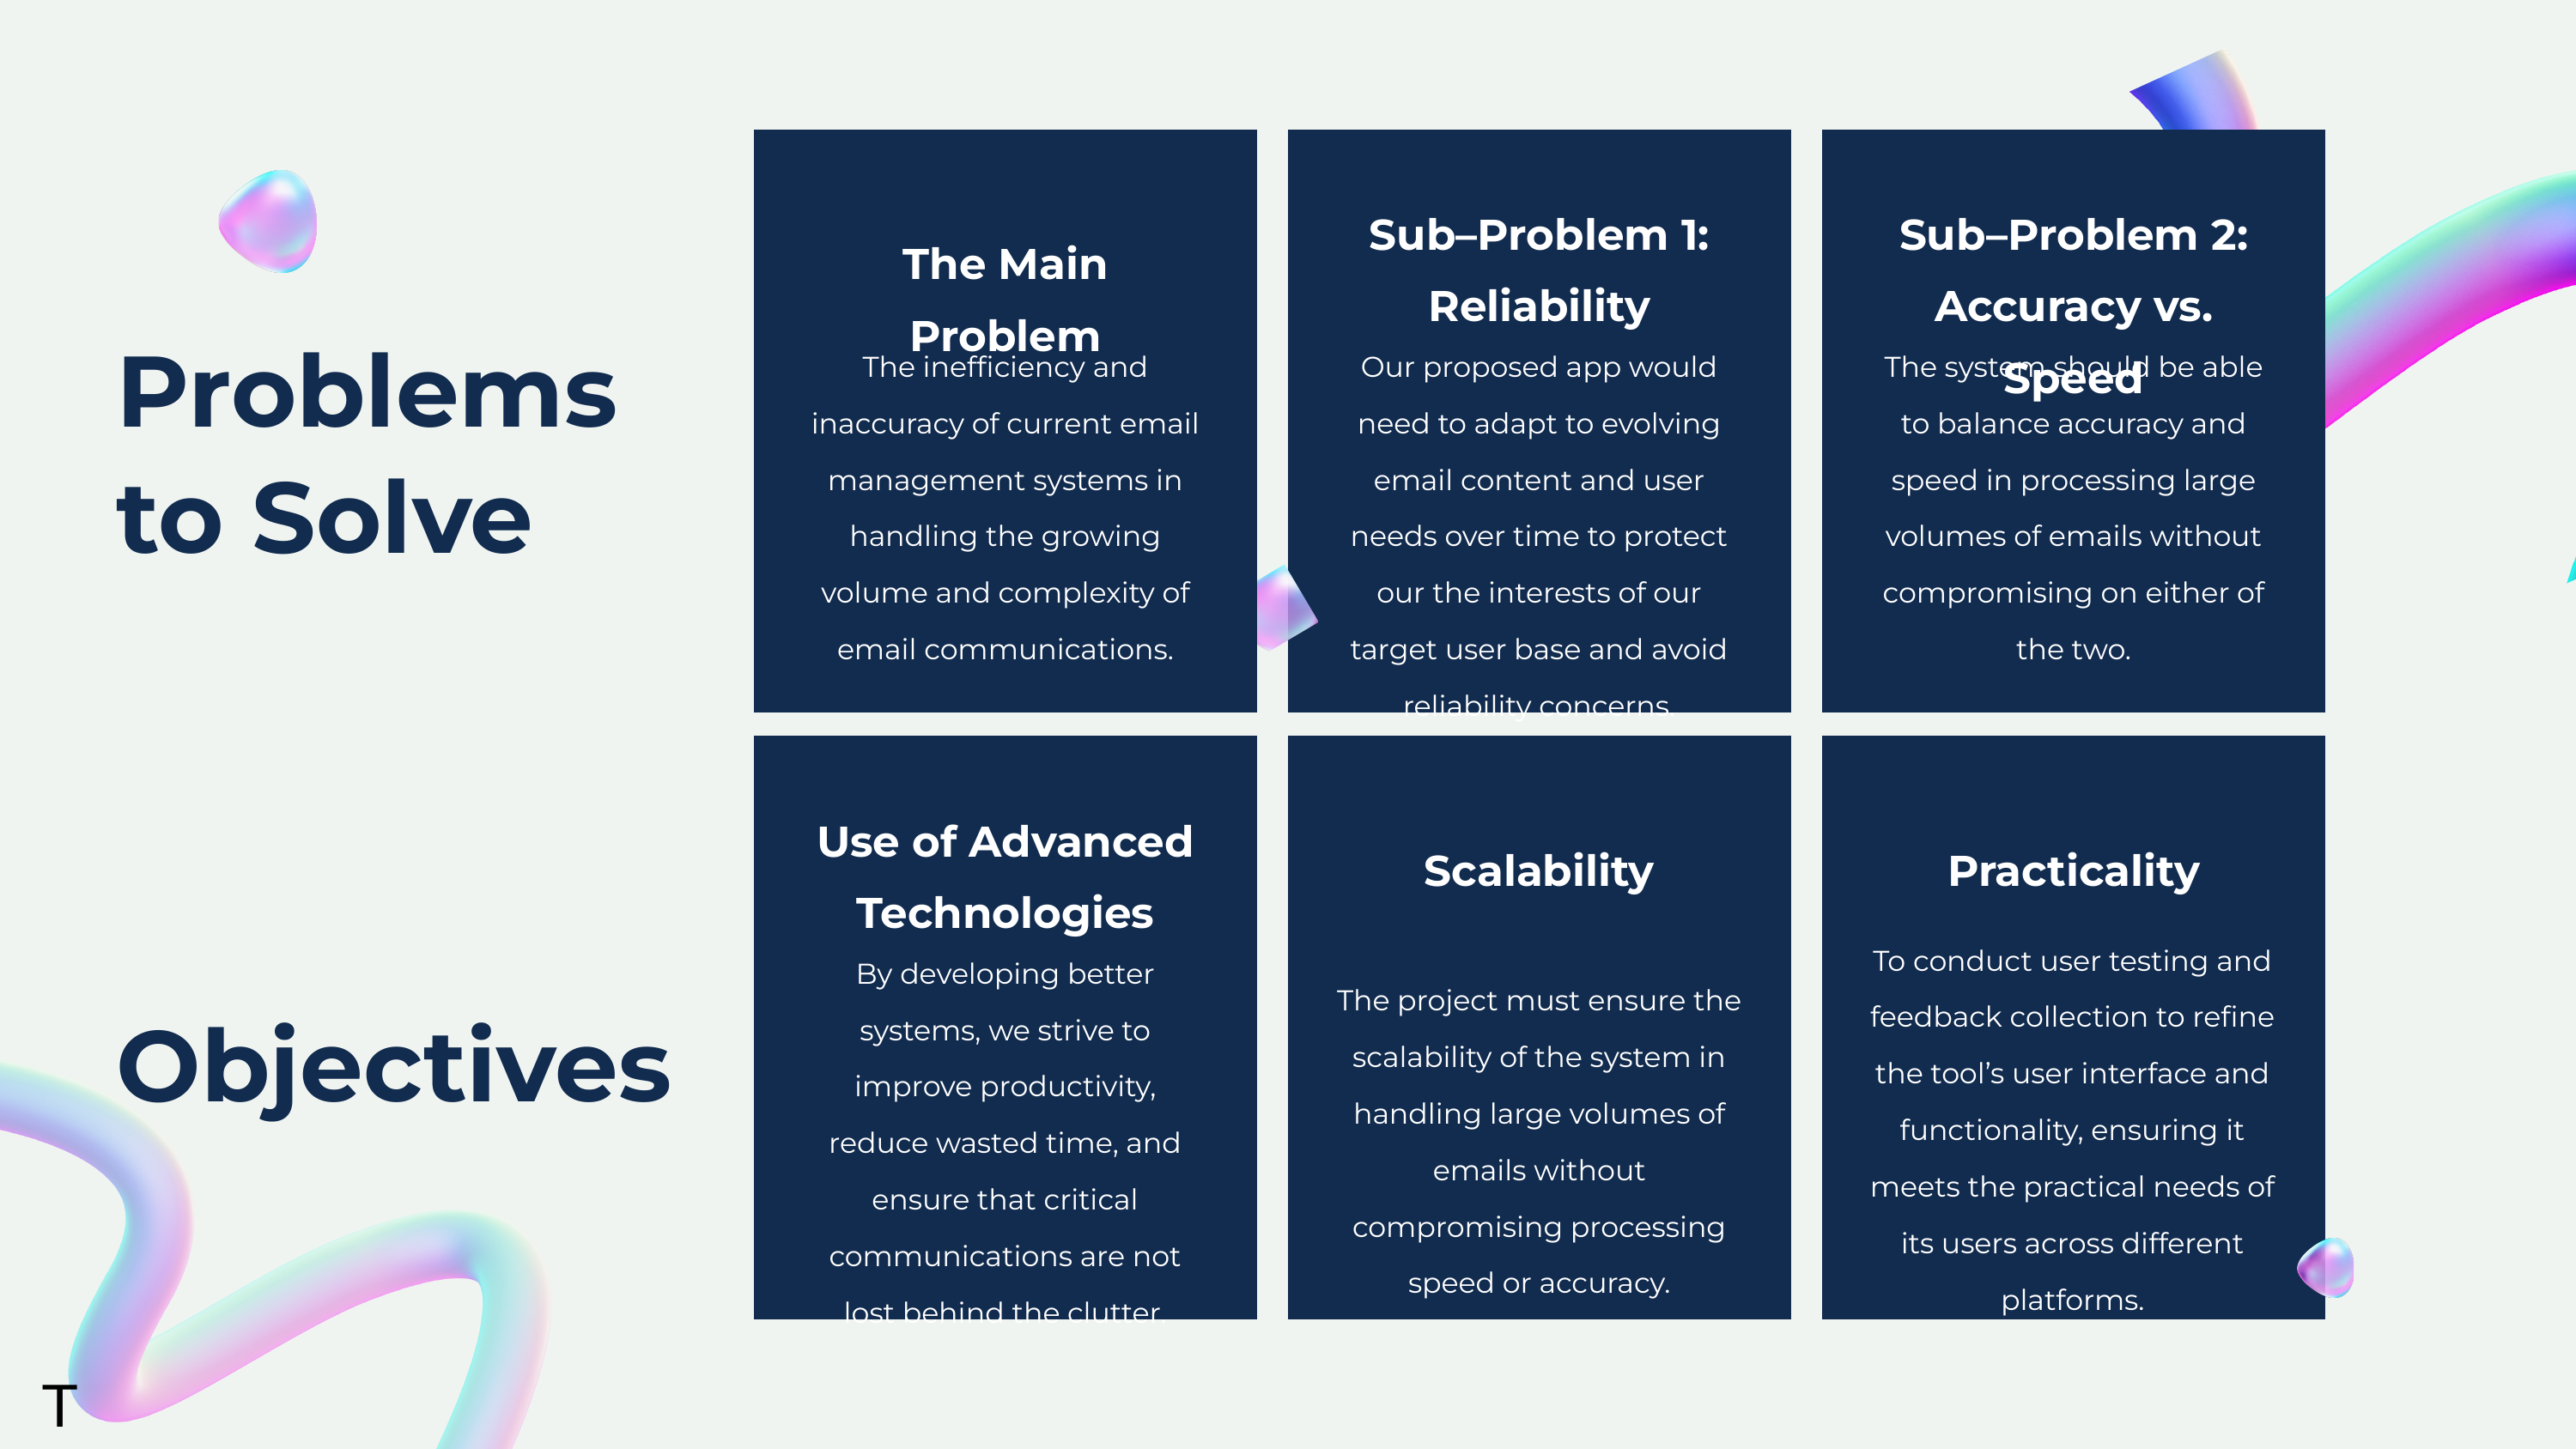

Sub–Problem 1:
Reliability
Sub–Problem 2: Accuracy vs. Speed
The Main Problem
Problems to Solve
The inefficiency and inaccuracy of current email management systems in handling the growing volume and complexity of email communications.
Our proposed app would need to adapt to evolving email content and user needs over time to protect our the interests of our target user base and avoid reliability concerns.
The system should be able to balance accuracy and speed in processing large volumes of emails without compromising on either of the two.

Use of Advanced Technologies
Scalability
Practicality
To conduct user testing and feedback collection to refine the tool’s user interface and functionality, ensuring it meets the practical needs of its users across different platforms.
By developing better systems, we strive to improve productivity, reduce wasted time, and ensure that critical communications are not lost behind the clutter.
Objectives
The project must ensure the scalability of the system in handling large volumes of emails without compromising processing speed or accuracy.

T